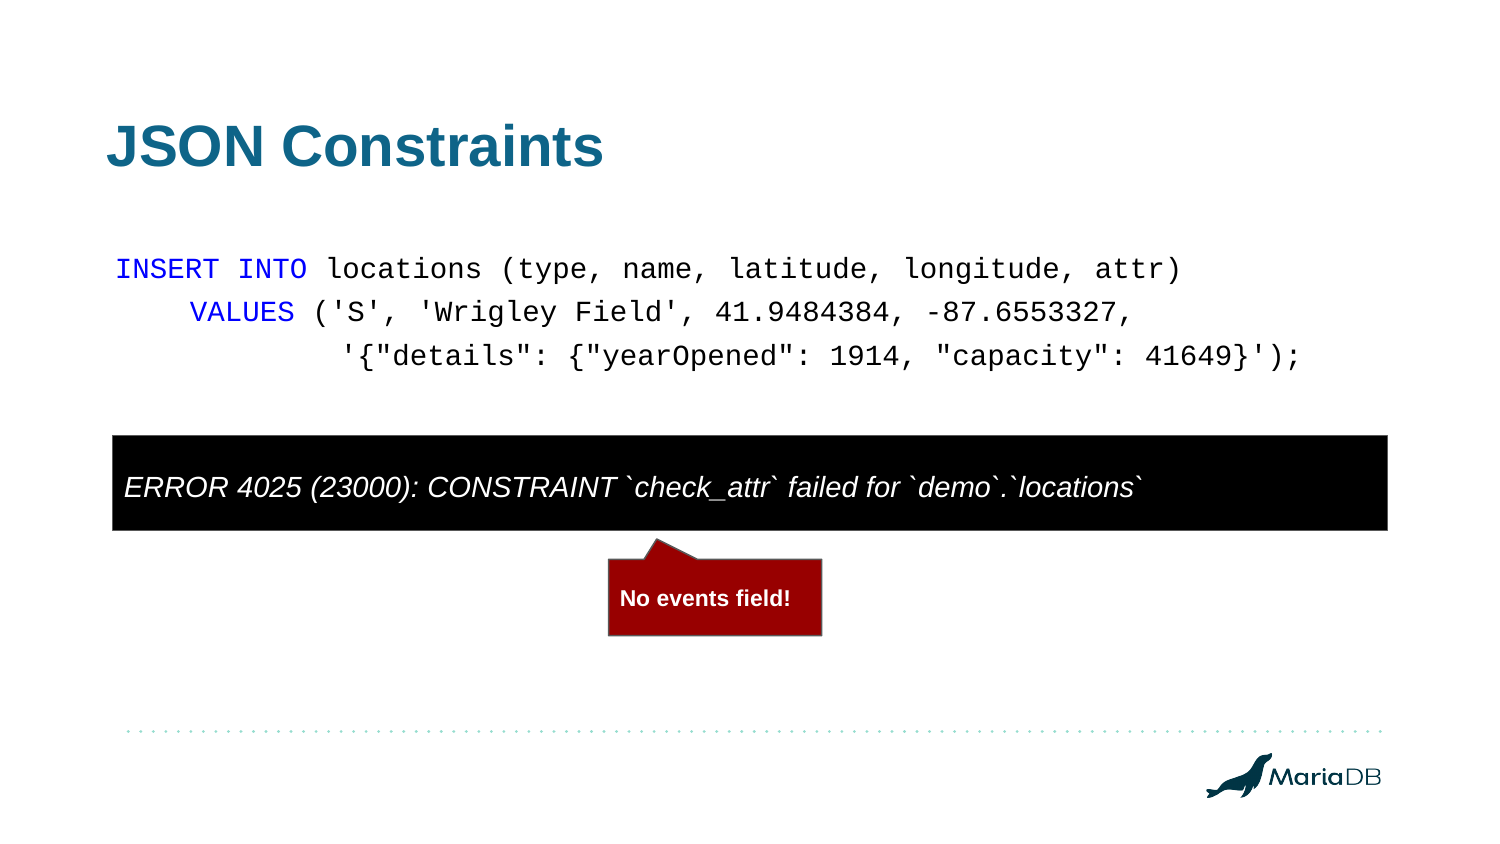

# JSON Constraints
INSERT INTO locations (type, name, latitude, longitude, attr)
VALUES ('S', 'Wrigley Field', 41.9484384, -87.6553327,
'{"details": {"yearOpened": 1914, "capacity": 41649}');
ERROR 4025 (23000): CONSTRAINT `check_attr` failed for `demo`.`locations`
No events field!